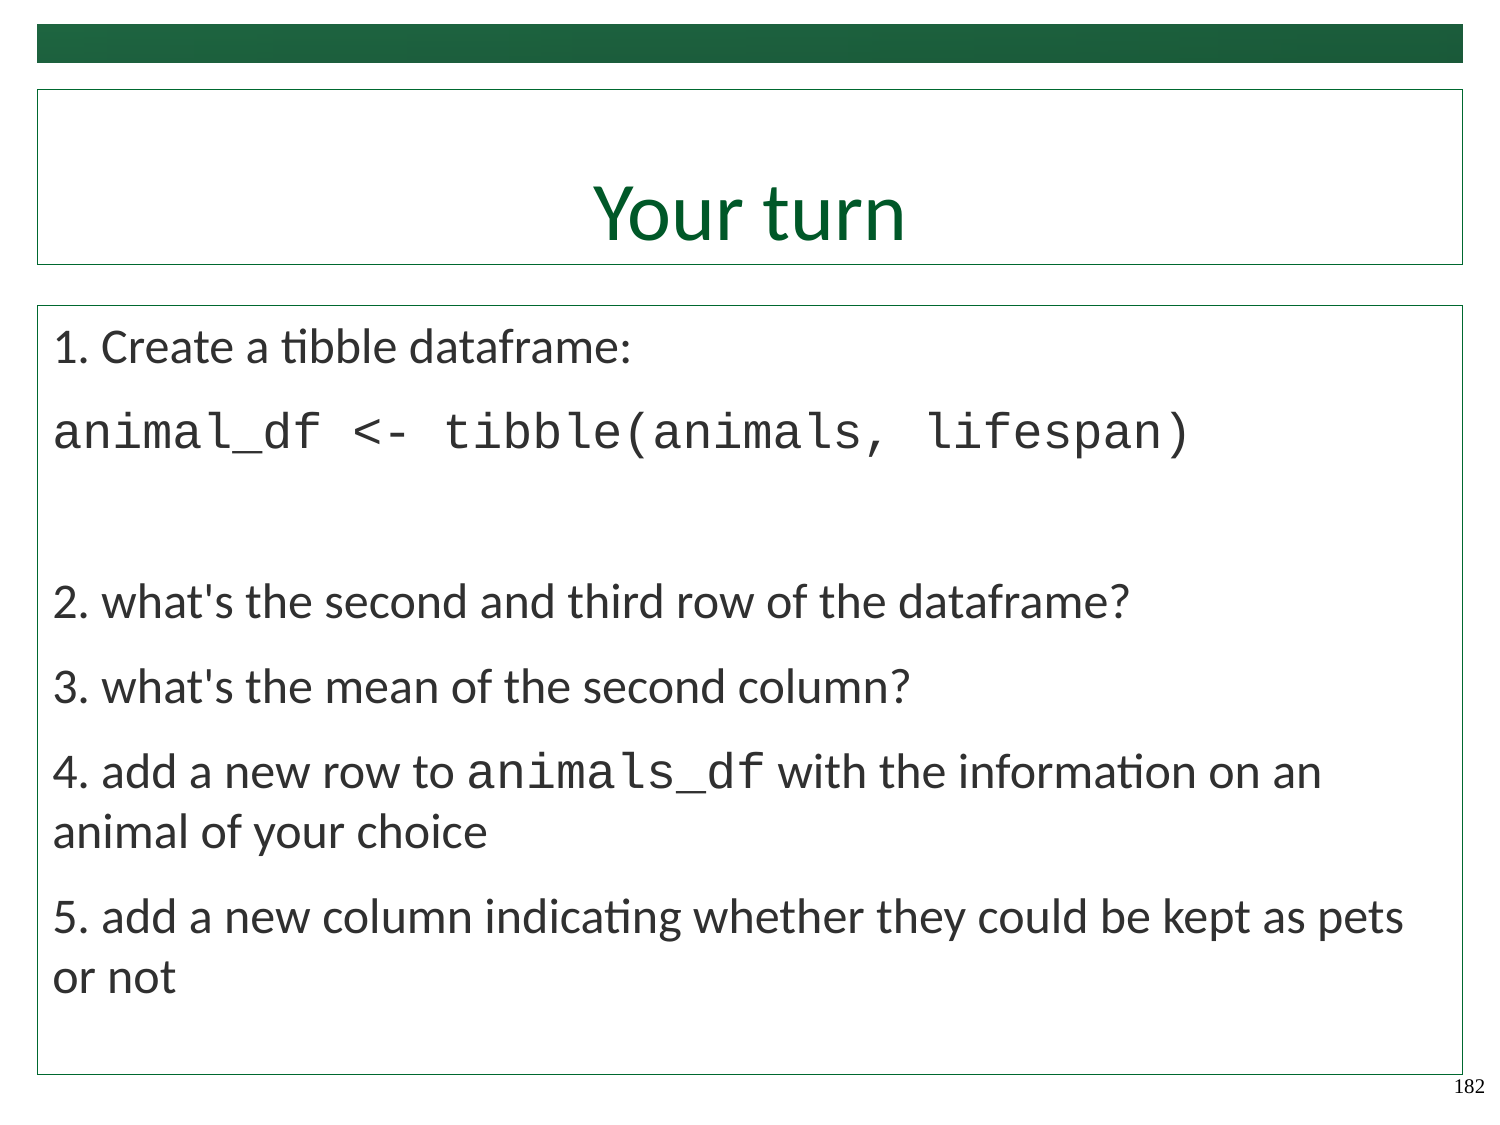

# Your turn
1. Create a tibble dataframe:
animal_df <- tibble(animals, lifespan)

2. what's the second and third row of the dataframe?
3. what's the mean of the second column?
4. add a new row to animals_df with the information on an animal of your choice
5. add a new column indicating whether they could be kept as pets or not

182